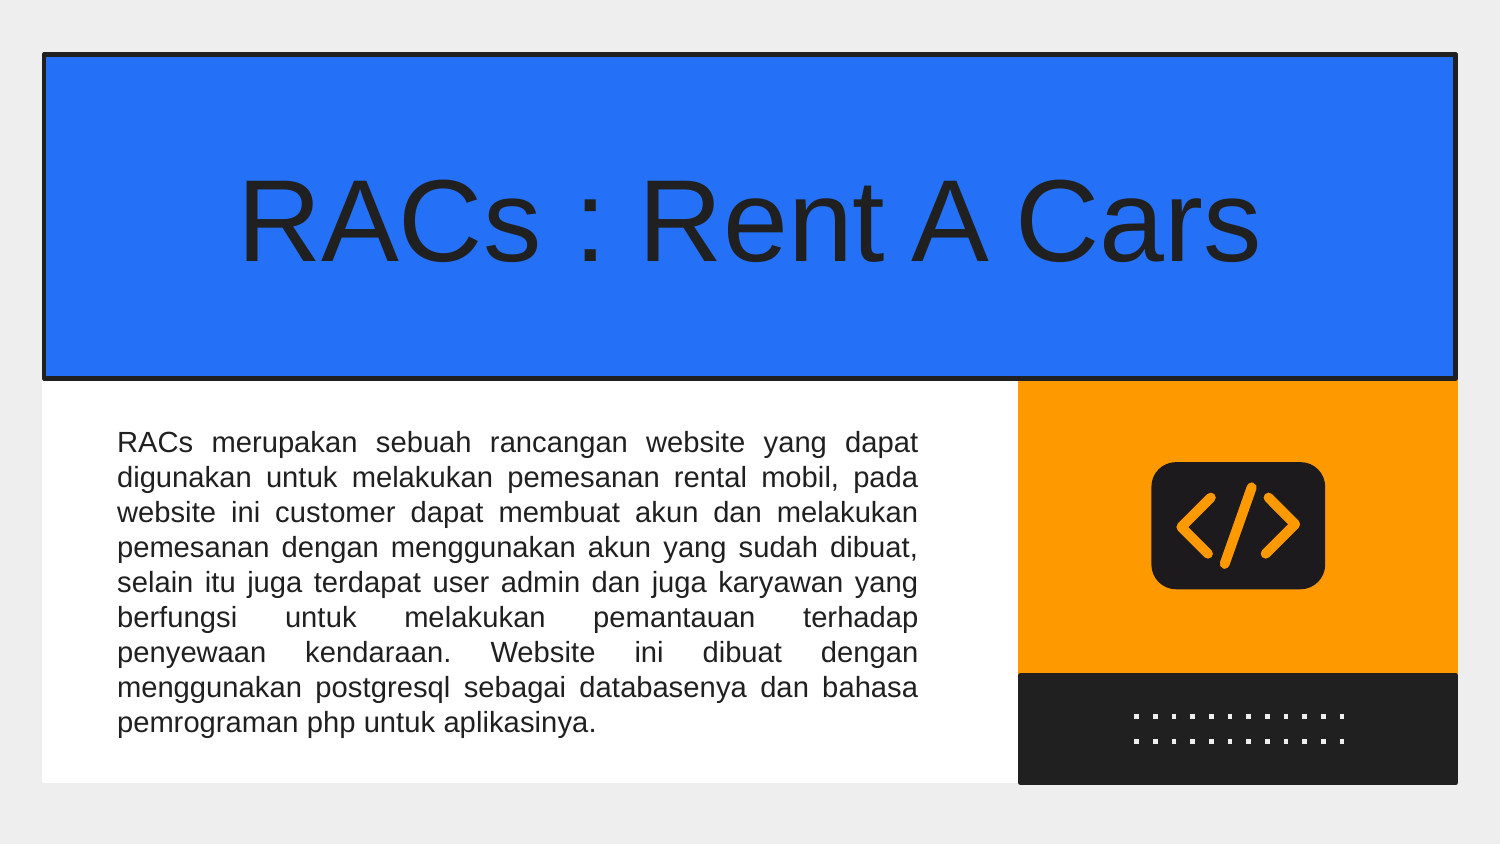

# RACs : Rent A Cars
RACs merupakan sebuah rancangan website yang dapat digunakan untuk melakukan pemesanan rental mobil, pada website ini customer dapat membuat akun dan melakukan pemesanan dengan menggunakan akun yang sudah dibuat, selain itu juga terdapat user admin dan juga karyawan yang berfungsi untuk melakukan pemantauan terhadap penyewaan kendaraan. Website ini dibuat dengan menggunakan postgresql sebagai databasenya dan bahasa pemrograman php untuk aplikasinya.